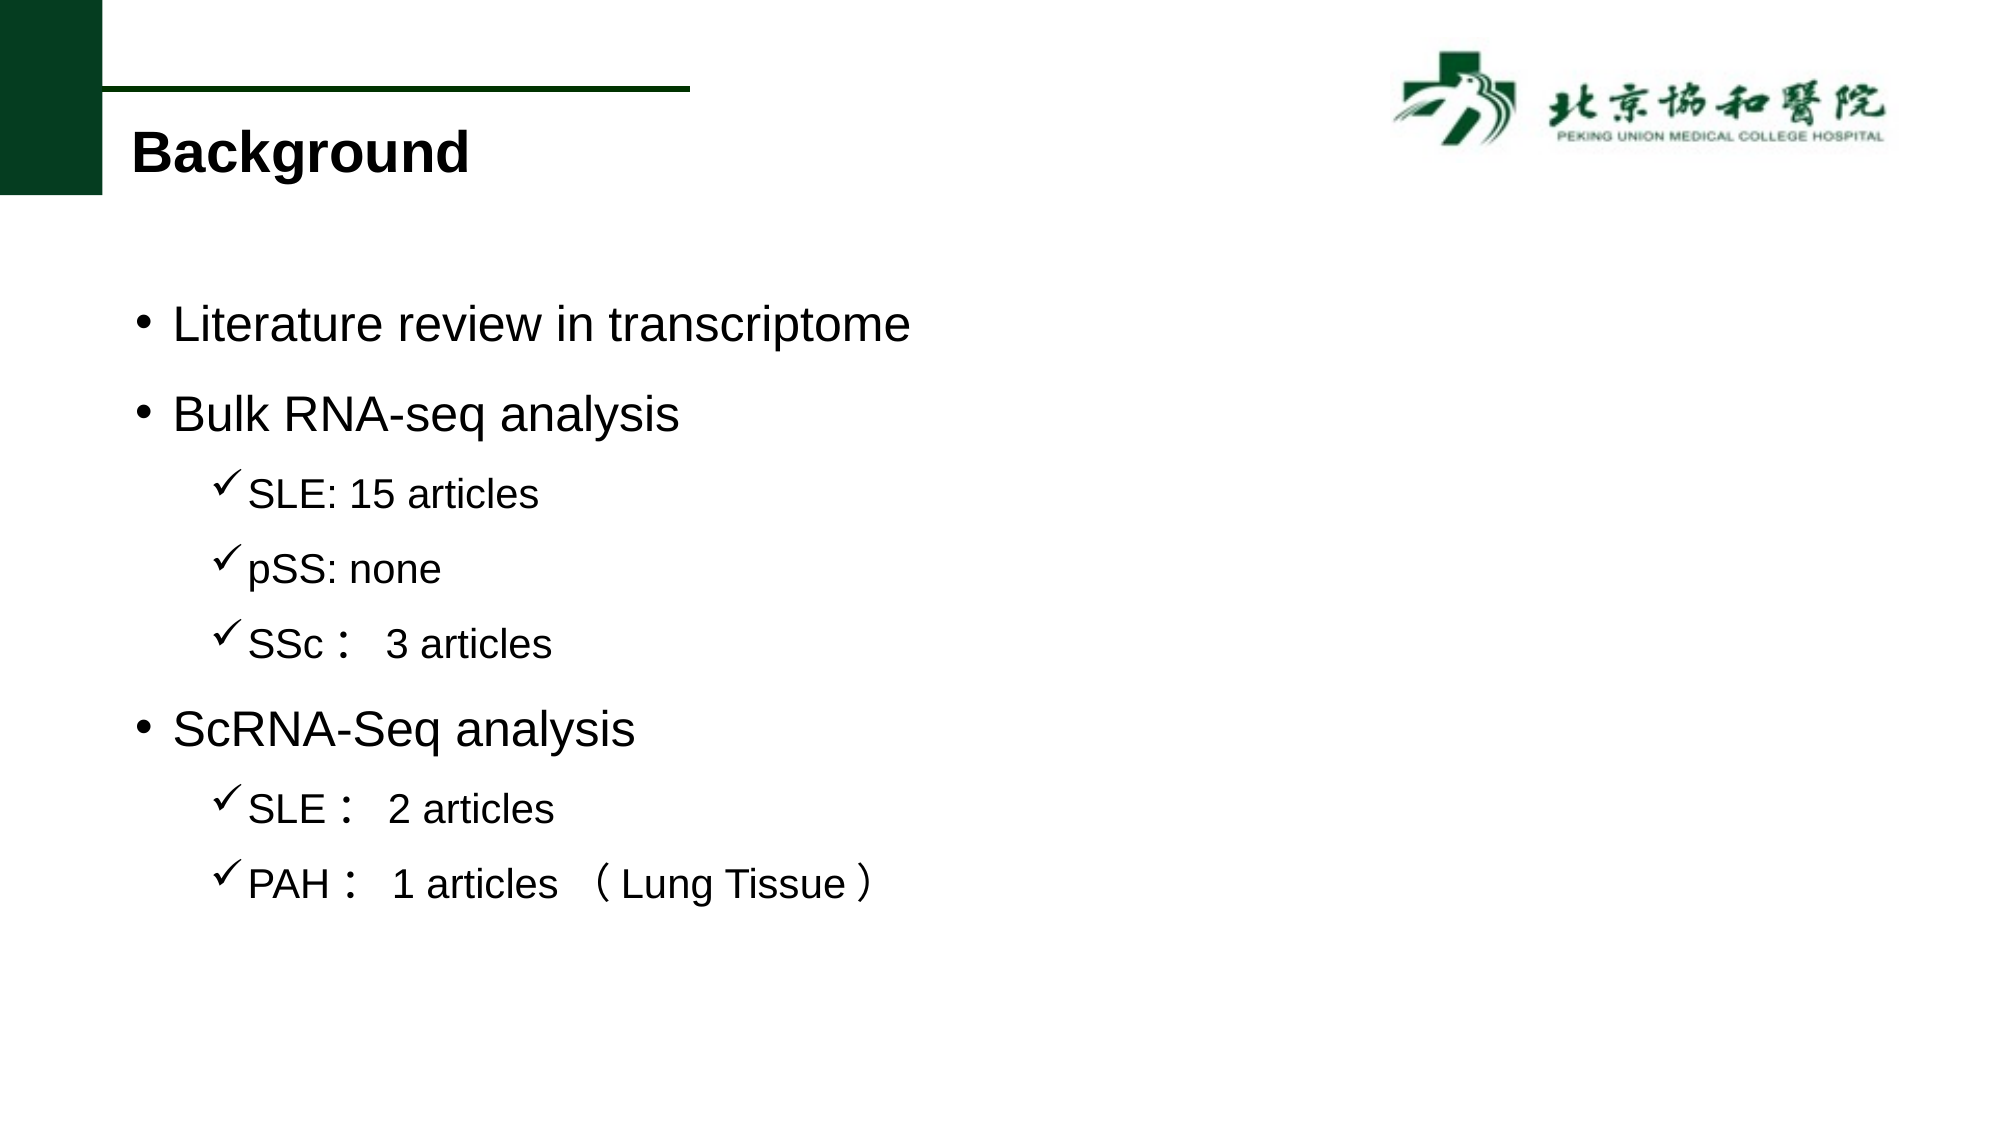

# Background
Literature review in transcriptome
Bulk RNA-seq analysis
SLE: 15 articles
pSS: none
SSc：3 articles
ScRNA-Seq analysis
SLE：2 articles
PAH：1 articles（Lung Tissue）